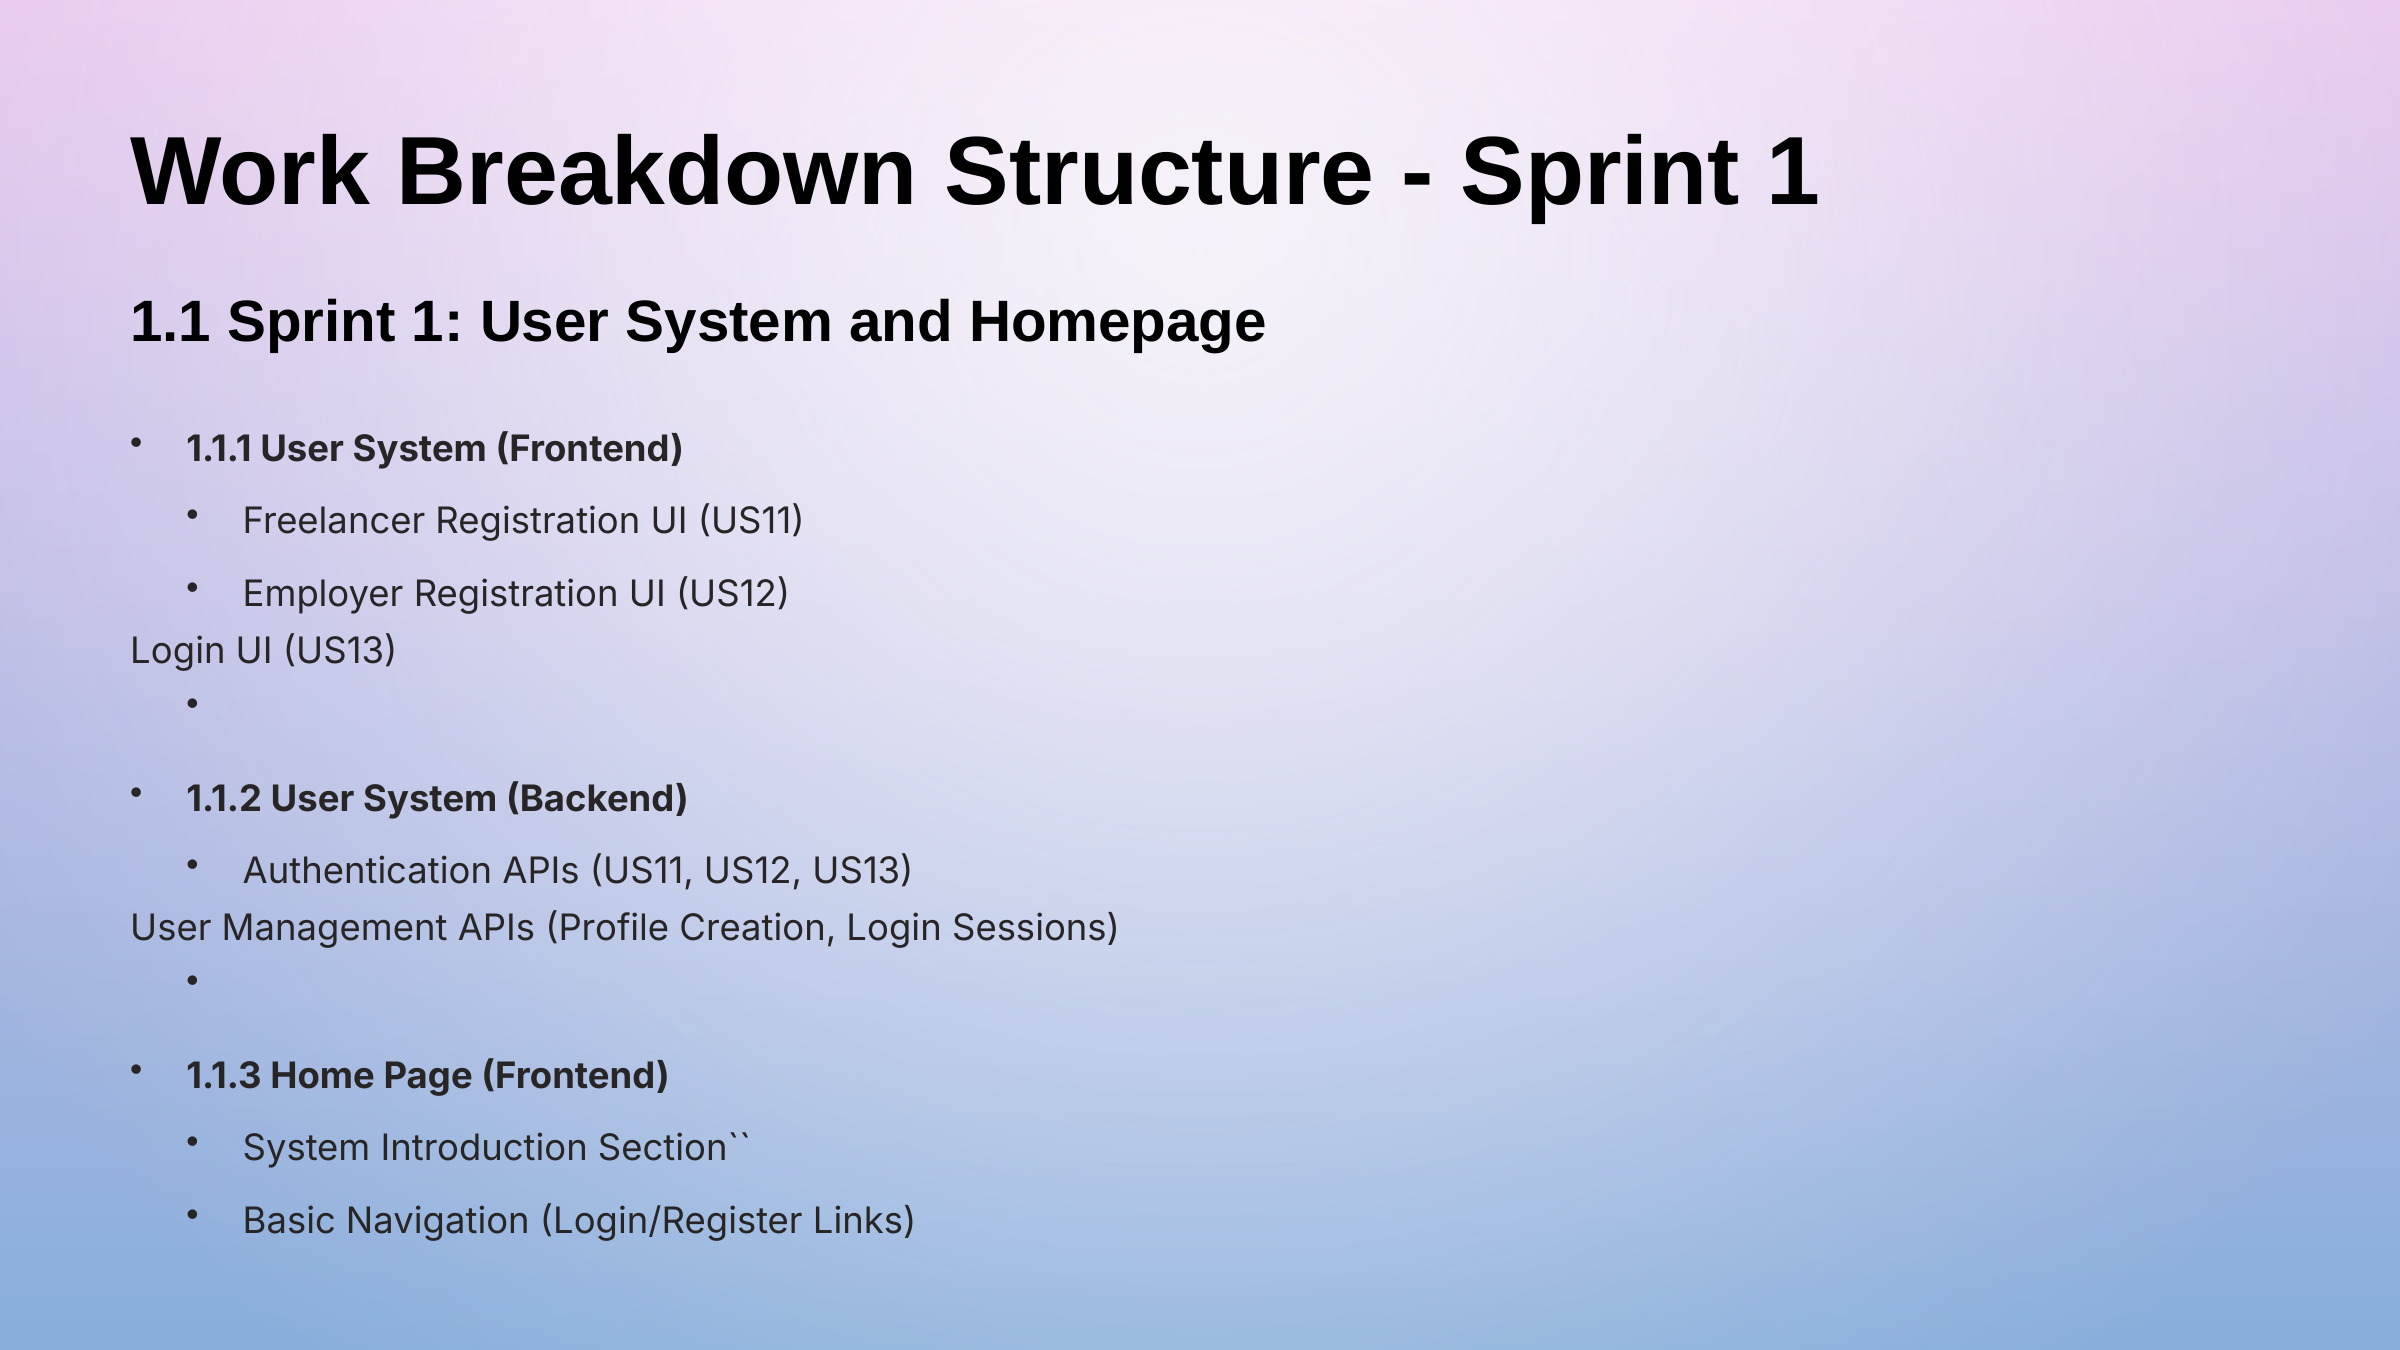

Work Breakdown Structure - Sprint 1
1.1 Sprint 1: User System and Homepage
1.1.1 User System (Frontend)
Freelancer Registration UI (US11)
Employer Registration UI (US12)
Login UI (US13)

1.1.2 User System (Backend)
Authentication APIs (US11, US12, US13)
User Management APIs (Profile Creation, Login Sessions)

1.1.3 Home Page (Frontend)
System Introduction Section``
Basic Navigation (Login/Register Links)